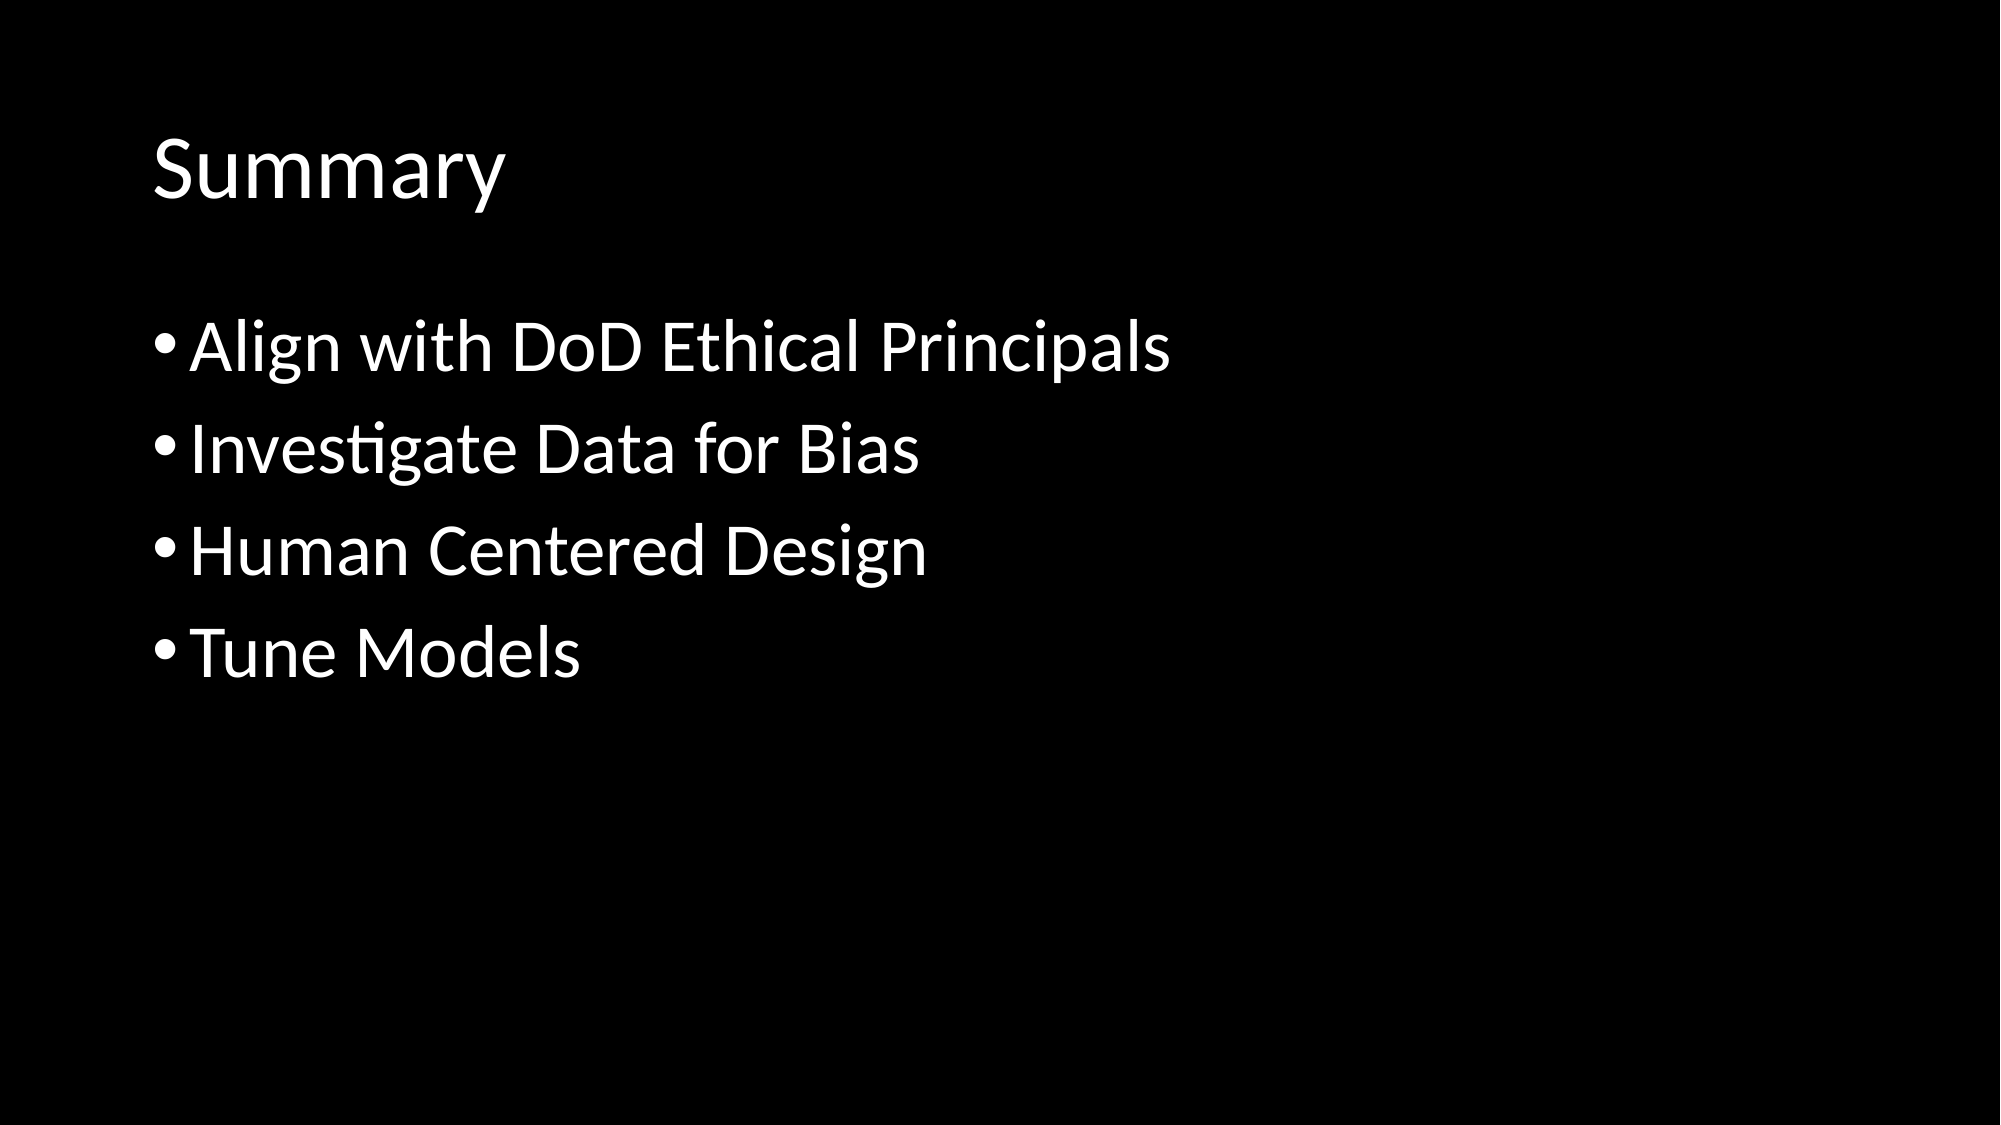

# Summary
Align with DoD Ethical Principals
Investigate Data for Bias
Human Centered Design
Tune Models